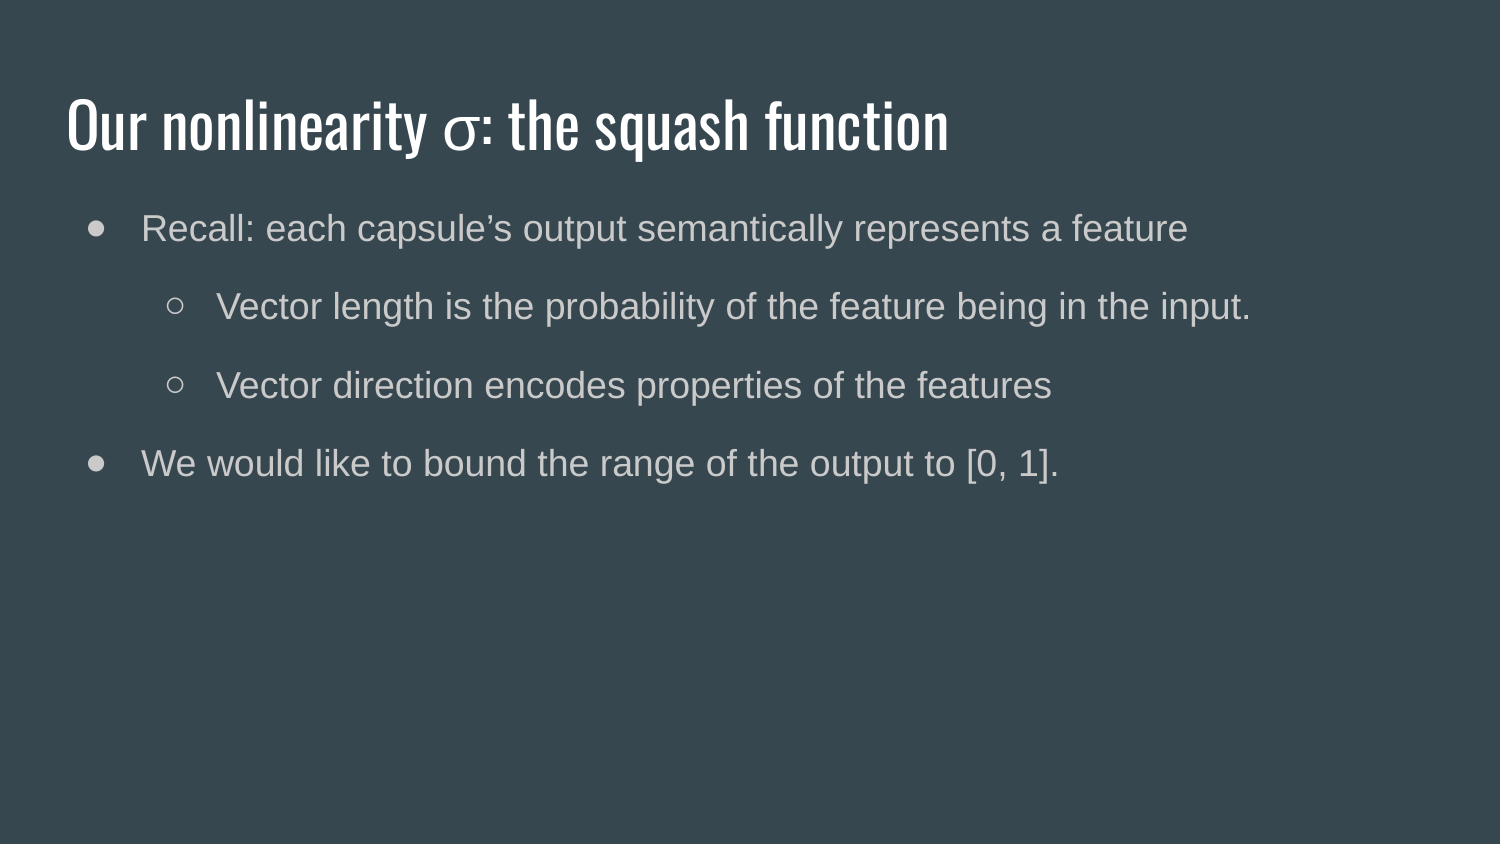

# Our nonlinearity σ: the squash function
Recall: each capsule’s output semantically represents a feature
Vector length is the probability of the feature being in the input.
Vector direction encodes properties of the features
We would like to bound the range of the output to [0, 1].